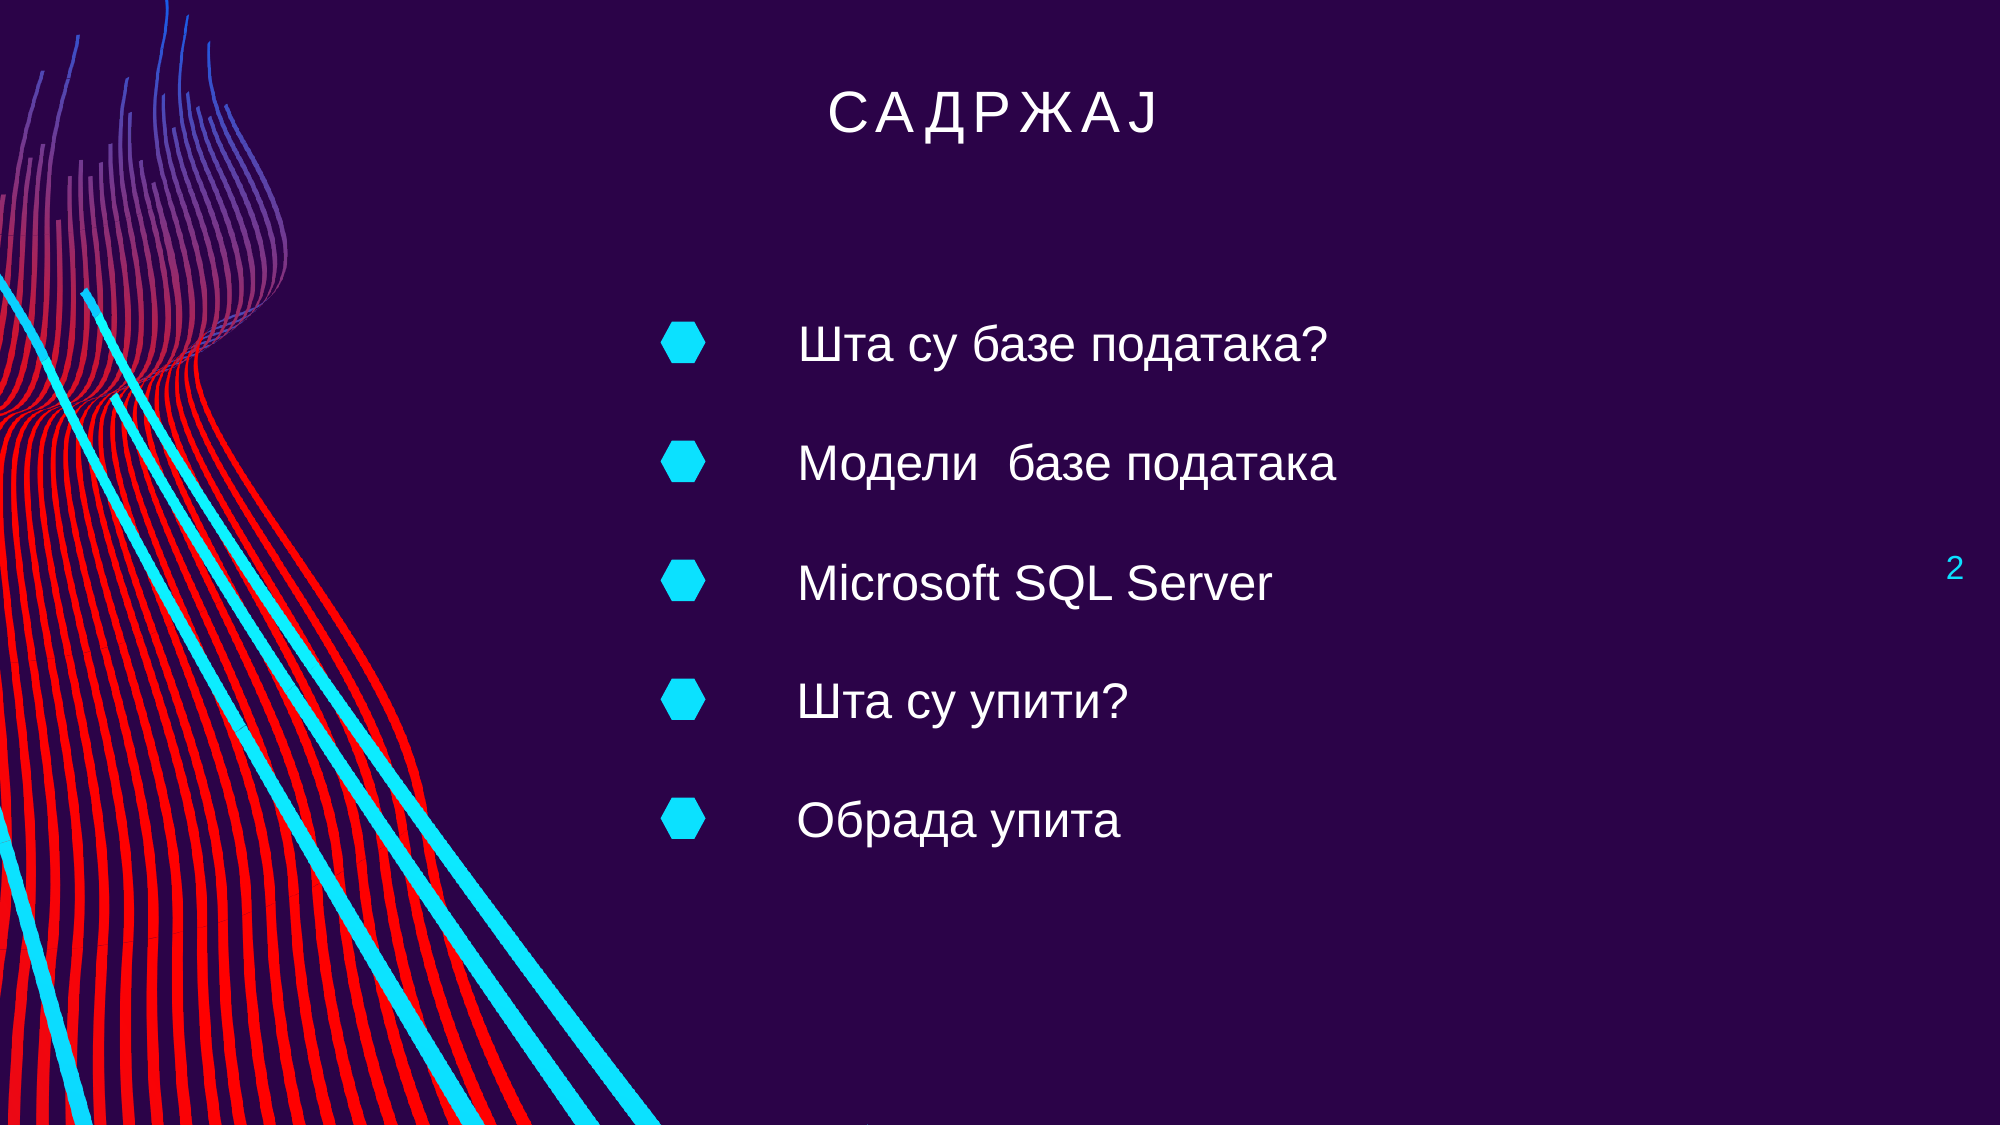

# Садржај
Шта су базе података?

Модели  базе података

2
Microsoft SQL Server

Шта су упити?

Обрада упита